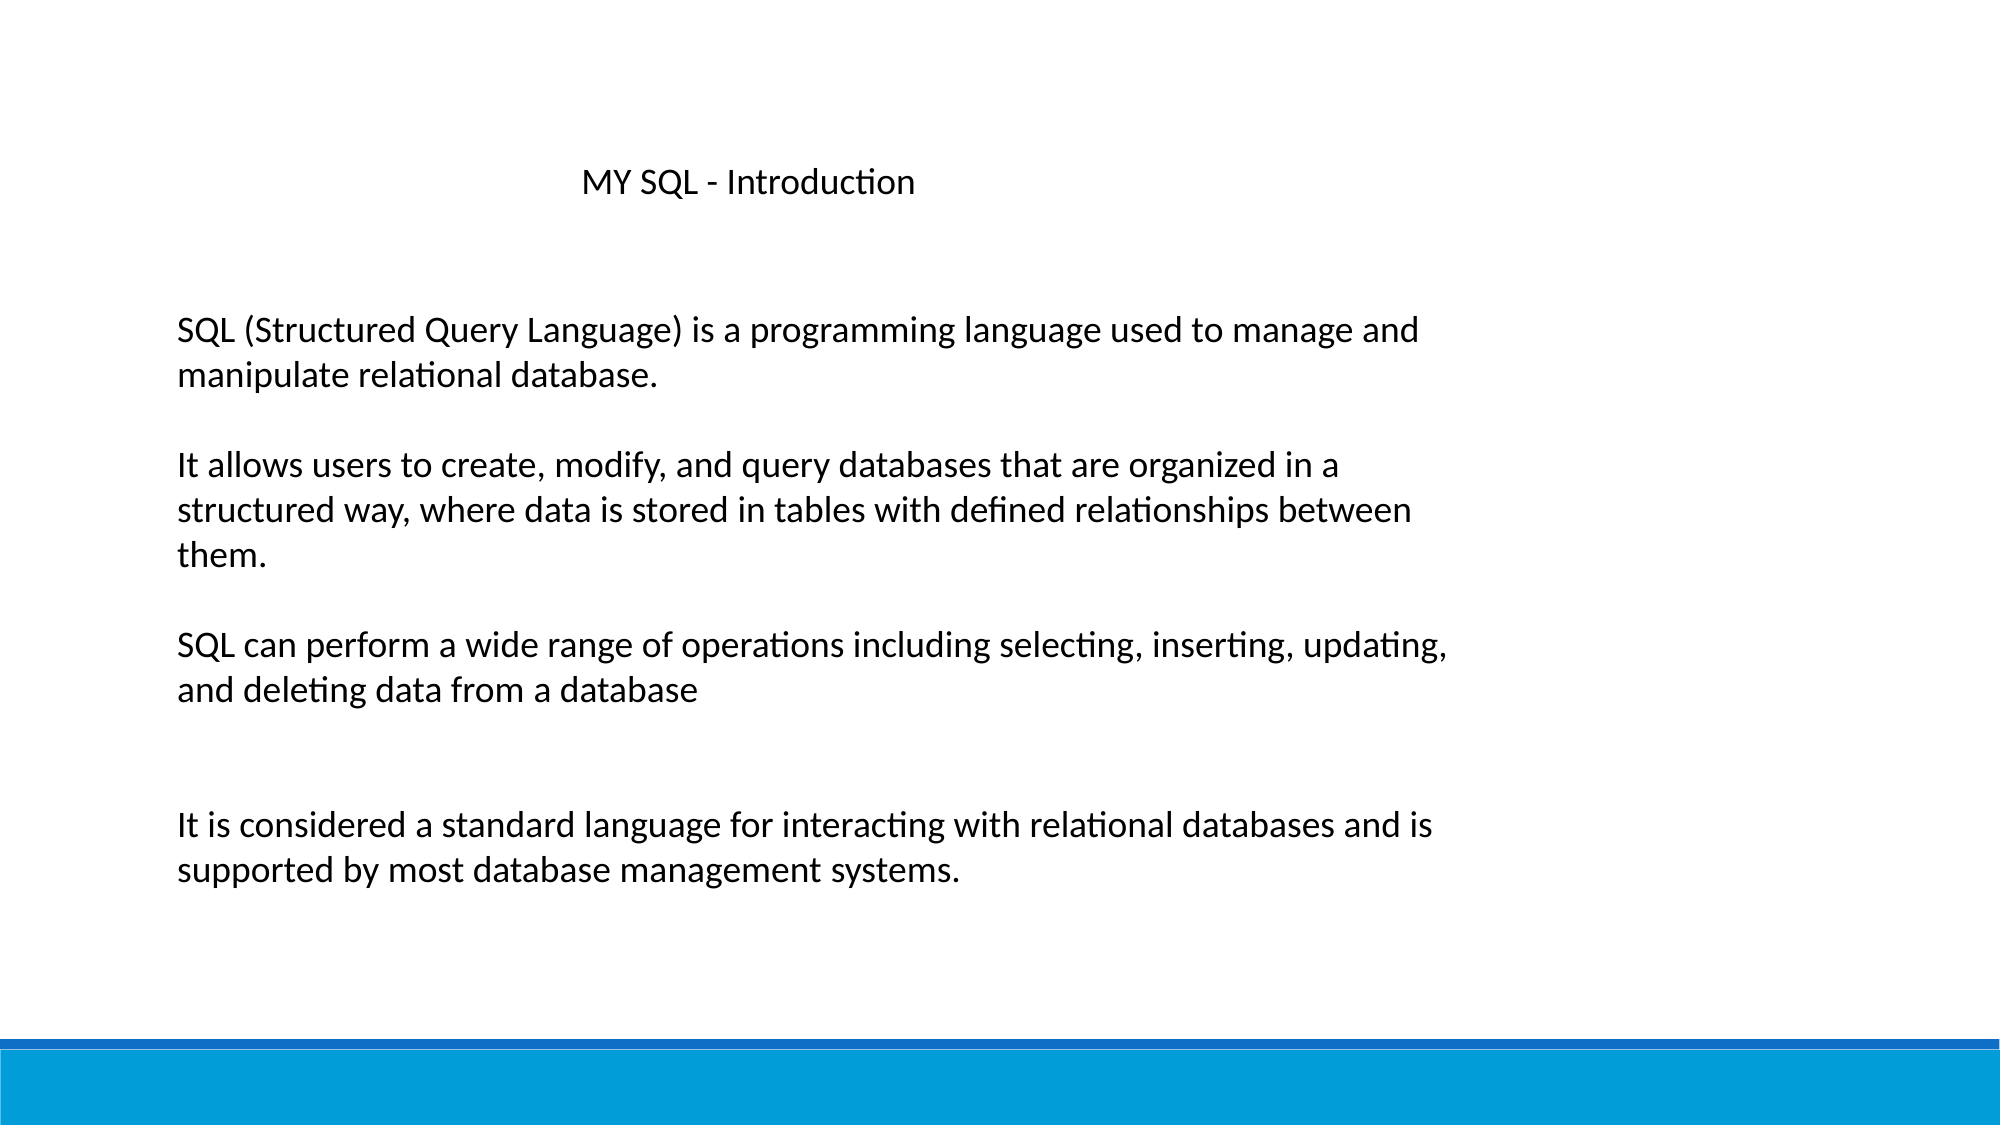

MY SQL - Introduction

SQL (Structured Query Language) is a programming language used to manage and manipulate relational database.

It allows users to create, modify, and query databases that are organized in a structured way, where data is stored in tables with defined relationships between them.

SQL can perform a wide range of operations including selecting, inserting, updating, and deleting data from a database

It is considered a standard language for interacting with relational databases and is supported by most database management systems.